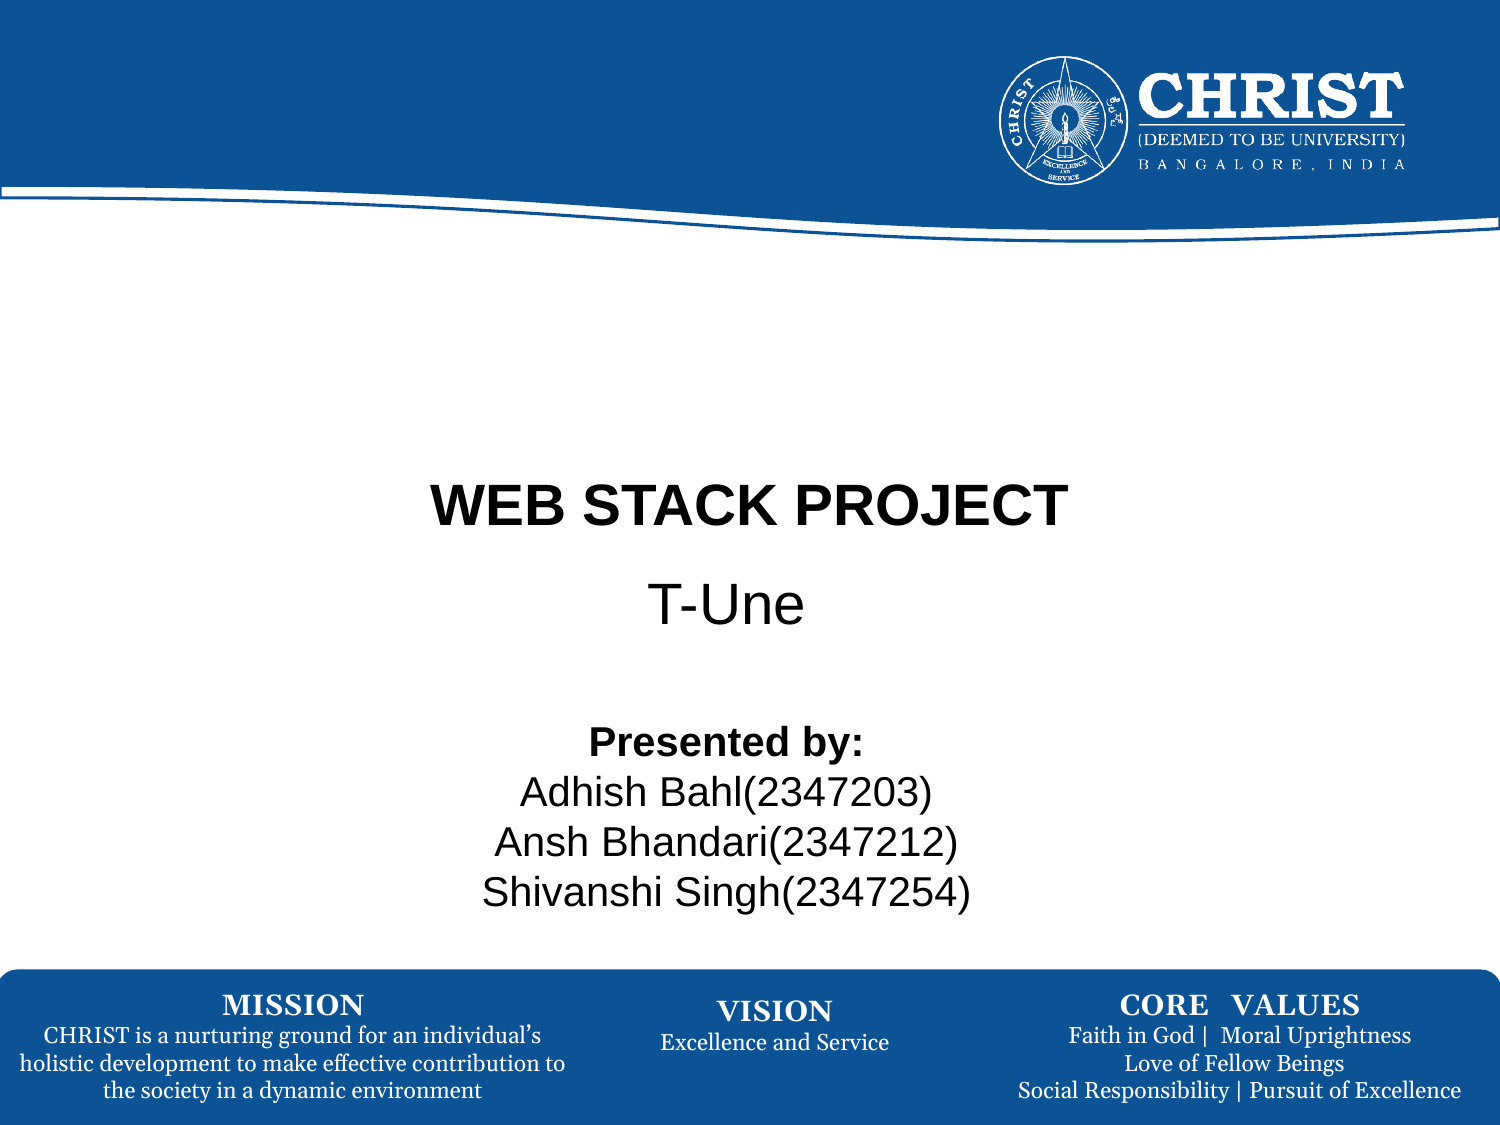

# WEB STACK PROJECT
T-Une
Presented by:
Adhish Bahl(2347203)
Ansh Bhandari(2347212)
Shivanshi Singh(2347254)